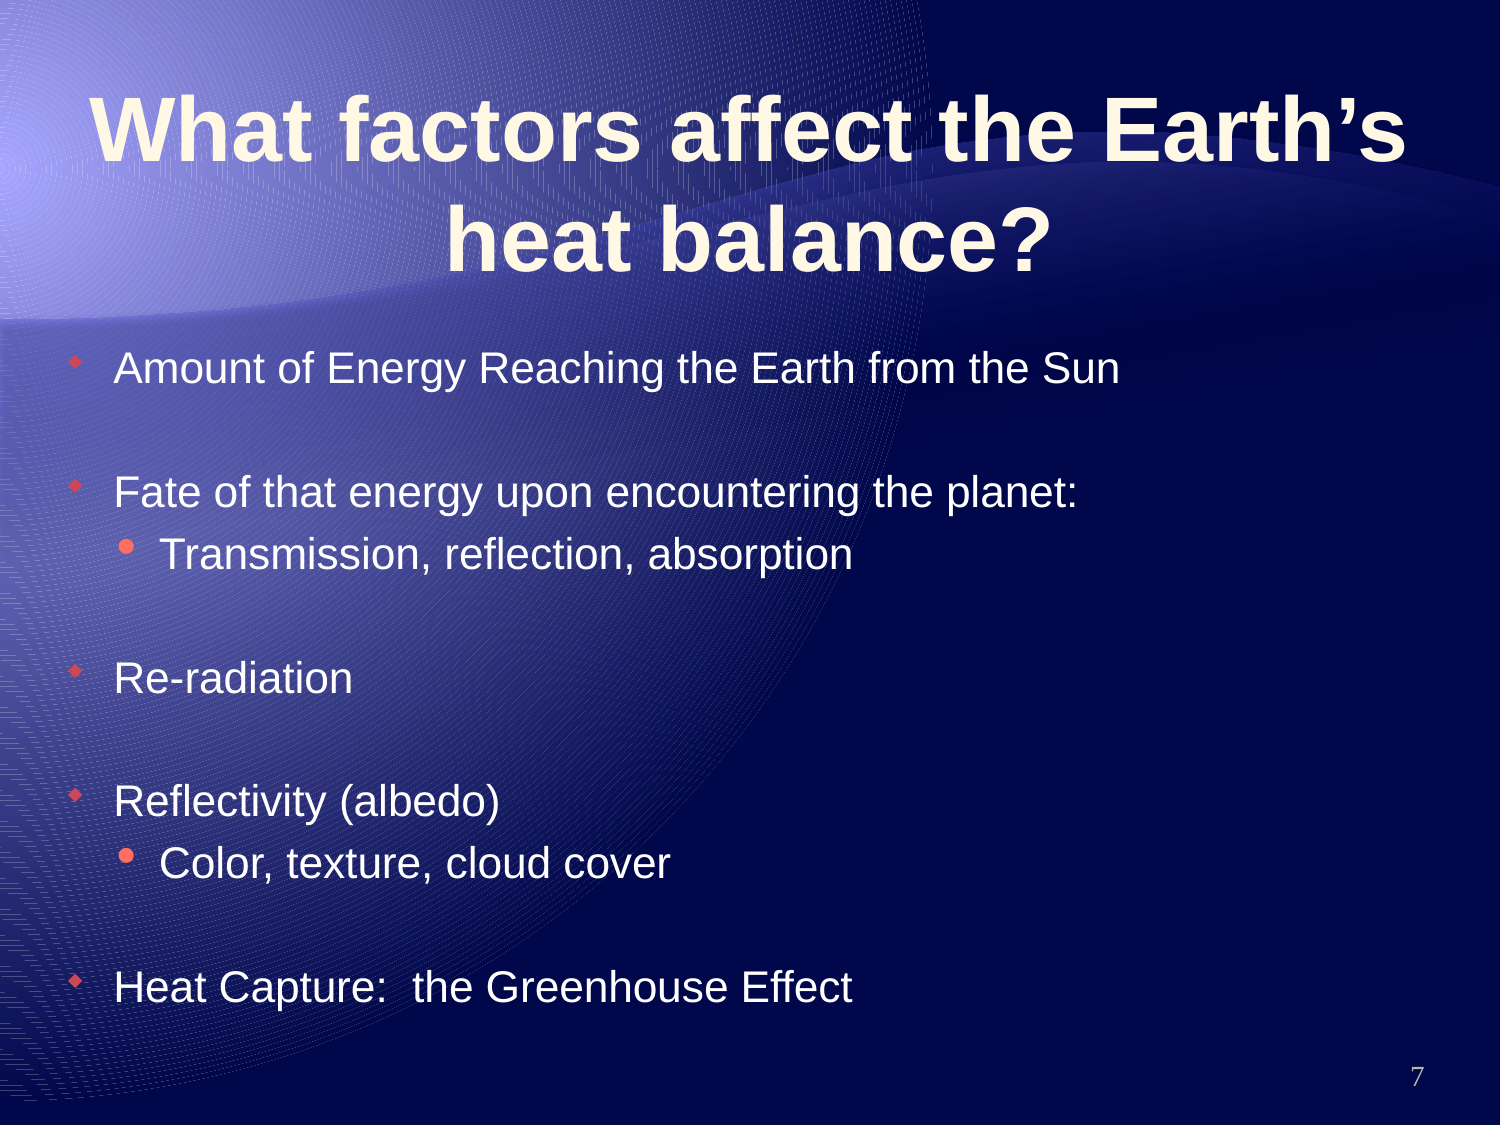

# What factors affect the Earth’s heat balance?
Amount of Energy Reaching the Earth from the Sun

Fate of that energy upon encountering the planet:
Transmission, reflection, absorption

Re-radiation

Reflectivity (albedo)
Color, texture, cloud cover

Heat Capture:  the Greenhouse Effect
7